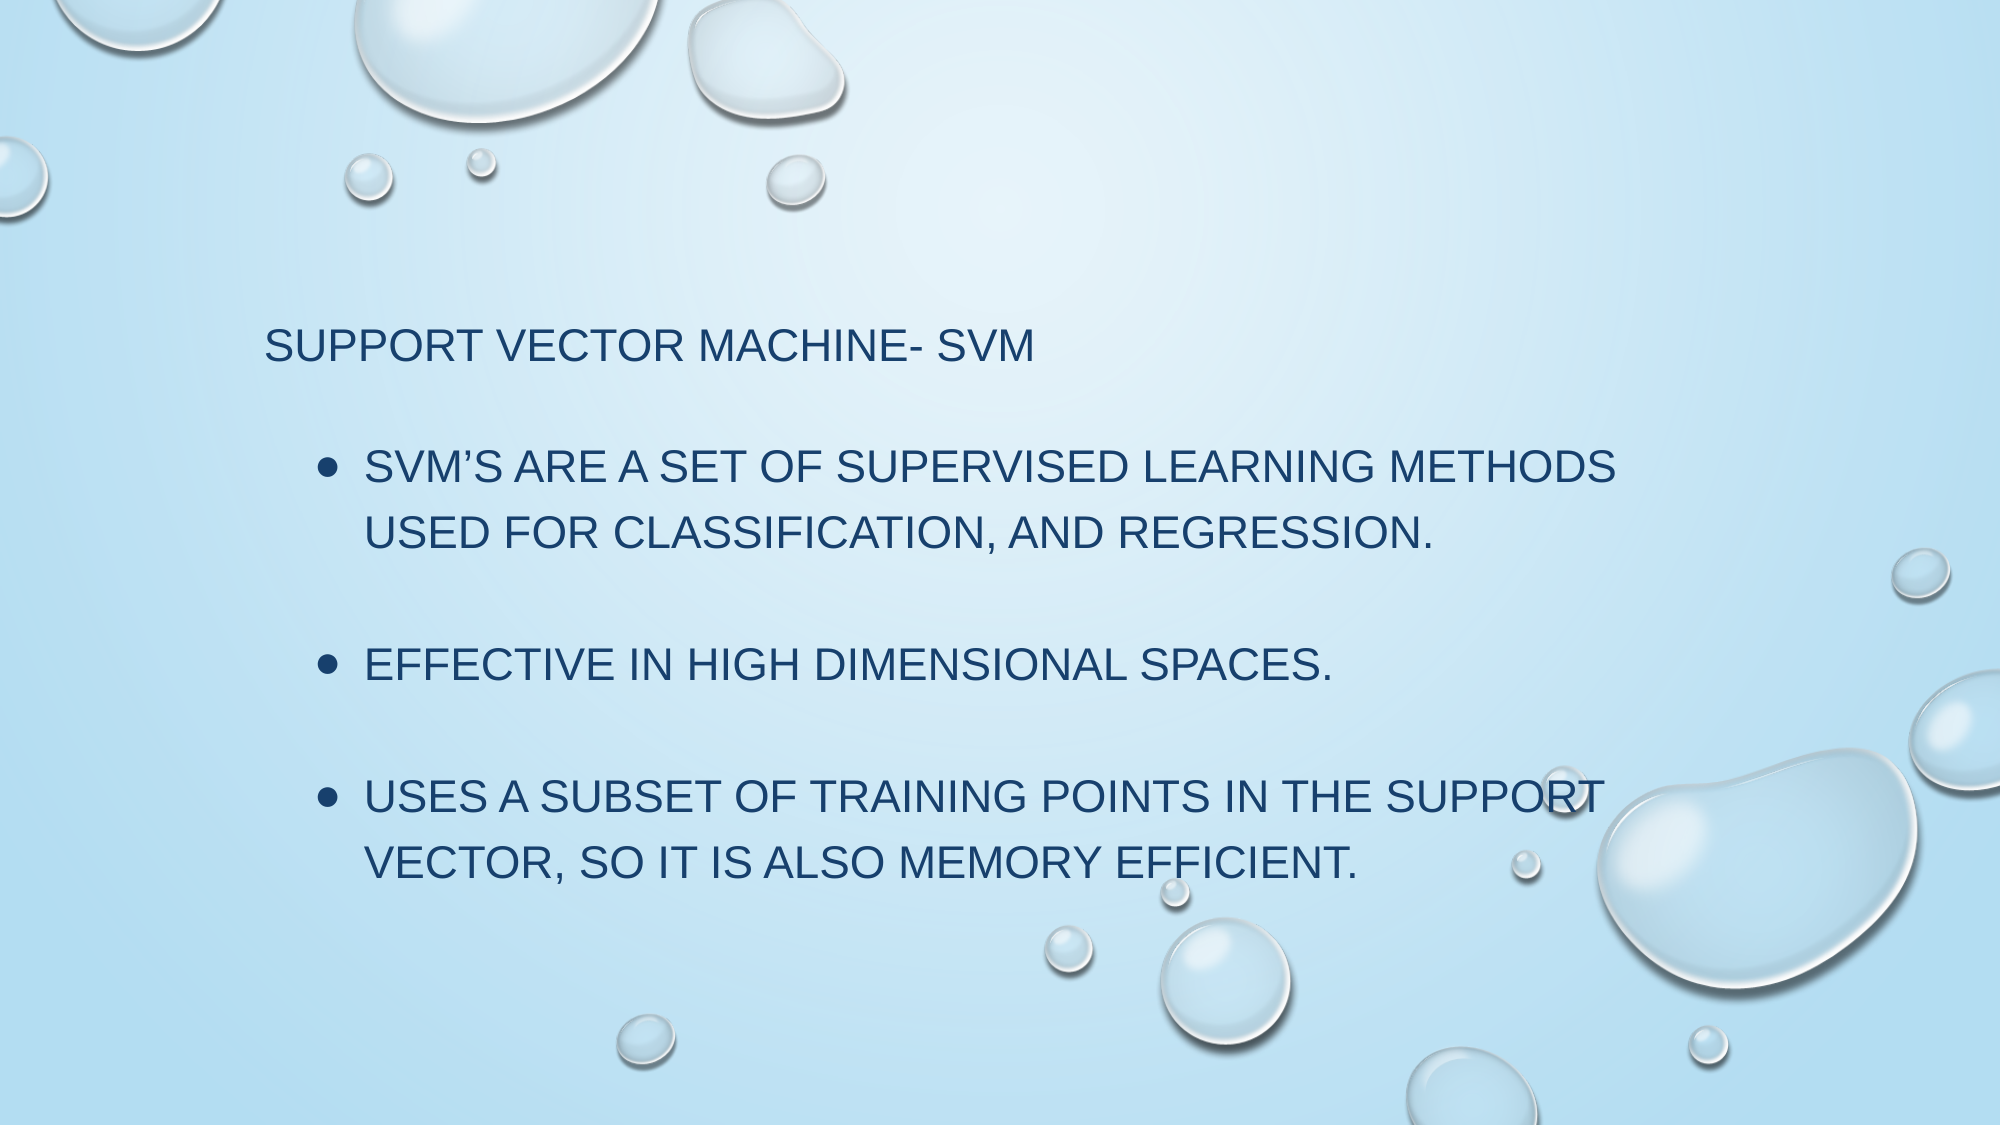

Support Vector Machine- SVM
SVM’s are a set of supervised learning methods used for classification, and regression.
Effective in high dimensional spaces.
Uses a subset of training points in the support vector, so it is also memory efficient.